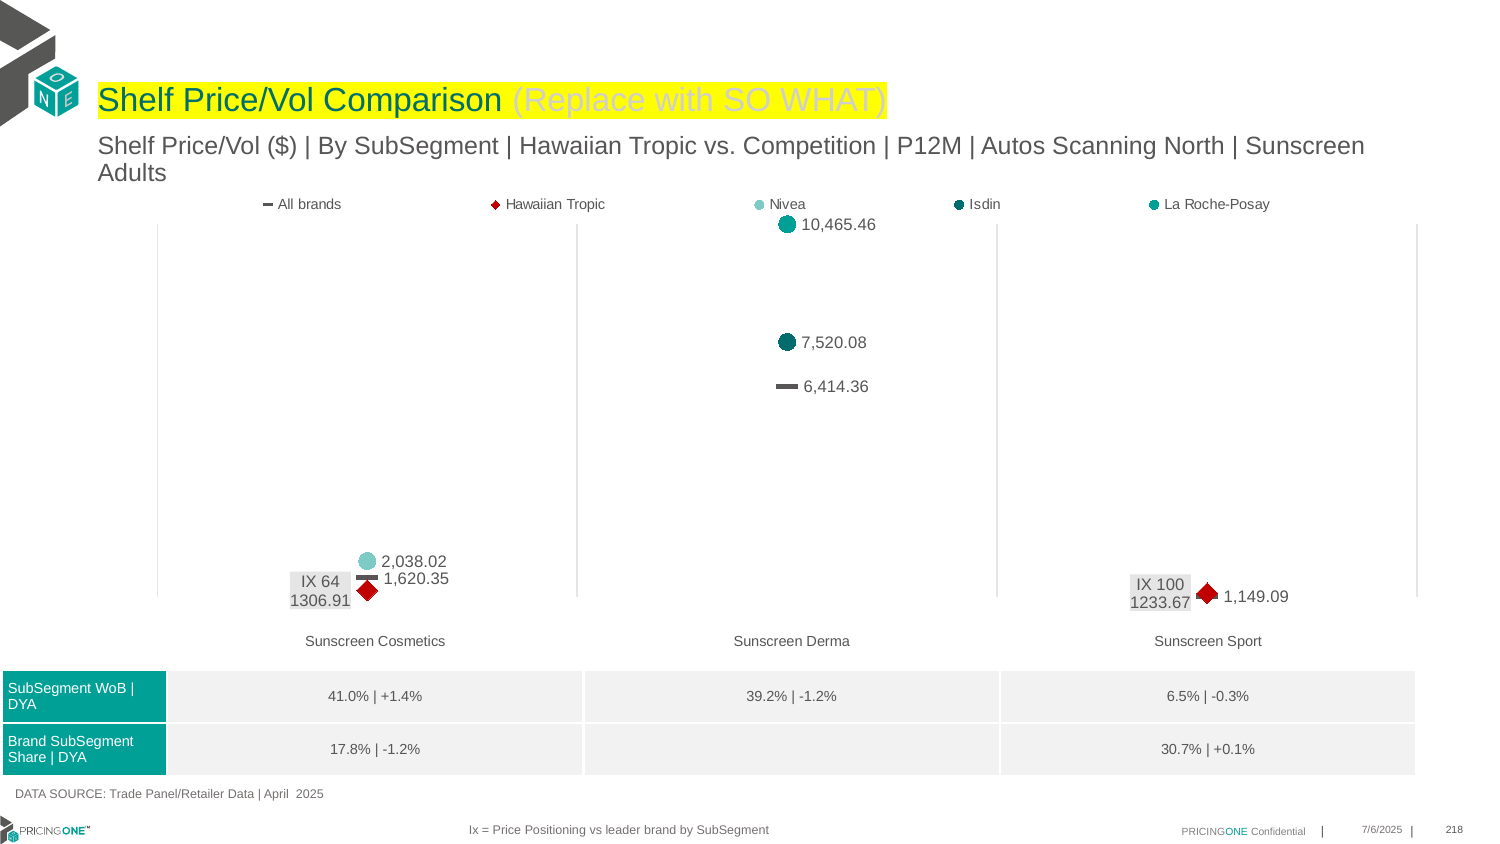

# Shelf Price/Vol Comparison (Replace with SO WHAT)
Shelf Price/Vol ($) | By SubSegment | Hawaiian Tropic vs. Competition | P12M | Autos Scanning North | Sunscreen Adults

### Chart

| Category | All brands | Hawaiian Tropic | Nivea | Isdin | La Roche-Posay |
|---|---|---|---|---|---|
| IX 64 | 1620.35 | 1306.91 | 2038.02 | None | None |
| None | 6414.36 | None | None | 7520.08 | 10465.46 |
| IX 100 | 1149.09 | 1233.67 | None | None | None |
|  | Sunscreen Cosmetics | Sunscreen Derma | Sunscreen Sport |
| --- | --- | --- | --- |
| SubSegment WoB | DYA | 41.0% | +1.4% | 39.2% | -1.2% | 6.5% | -0.3% |
| Brand SubSegment Share | DYA | 17.8% | -1.2% |  | 30.7% | +0.1% |
DATA SOURCE: Trade Panel/Retailer Data | April  2025
Ix = Price Positioning vs leader brand by SubSegment
7/6/2025
218